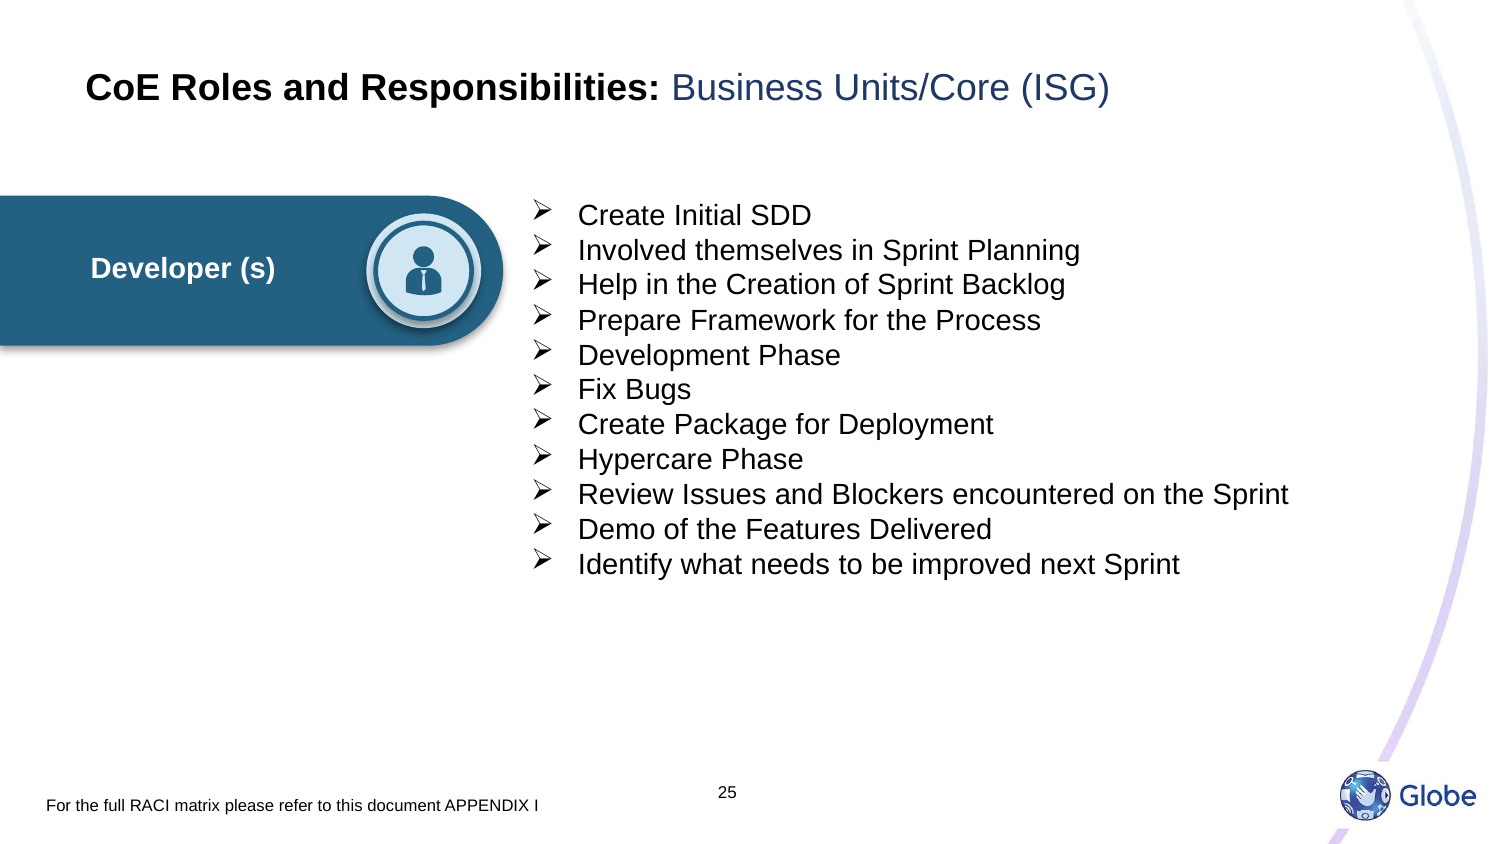

# CoE Roles and Responsibilities: Business Units/Core (ISG)
Create Initial SDD
Involved themselves in Sprint Planning
Help in the Creation of Sprint Backlog
Prepare Framework for the Process
Development Phase
Fix Bugs
Create Package for Deployment
Hypercare Phase
Review Issues and Blockers encountered on the Sprint
Demo of the Features Delivered
Identify what needs to be improved next Sprint

Developer (s)
For the full RACI matrix please refer to this document APPENDIX I